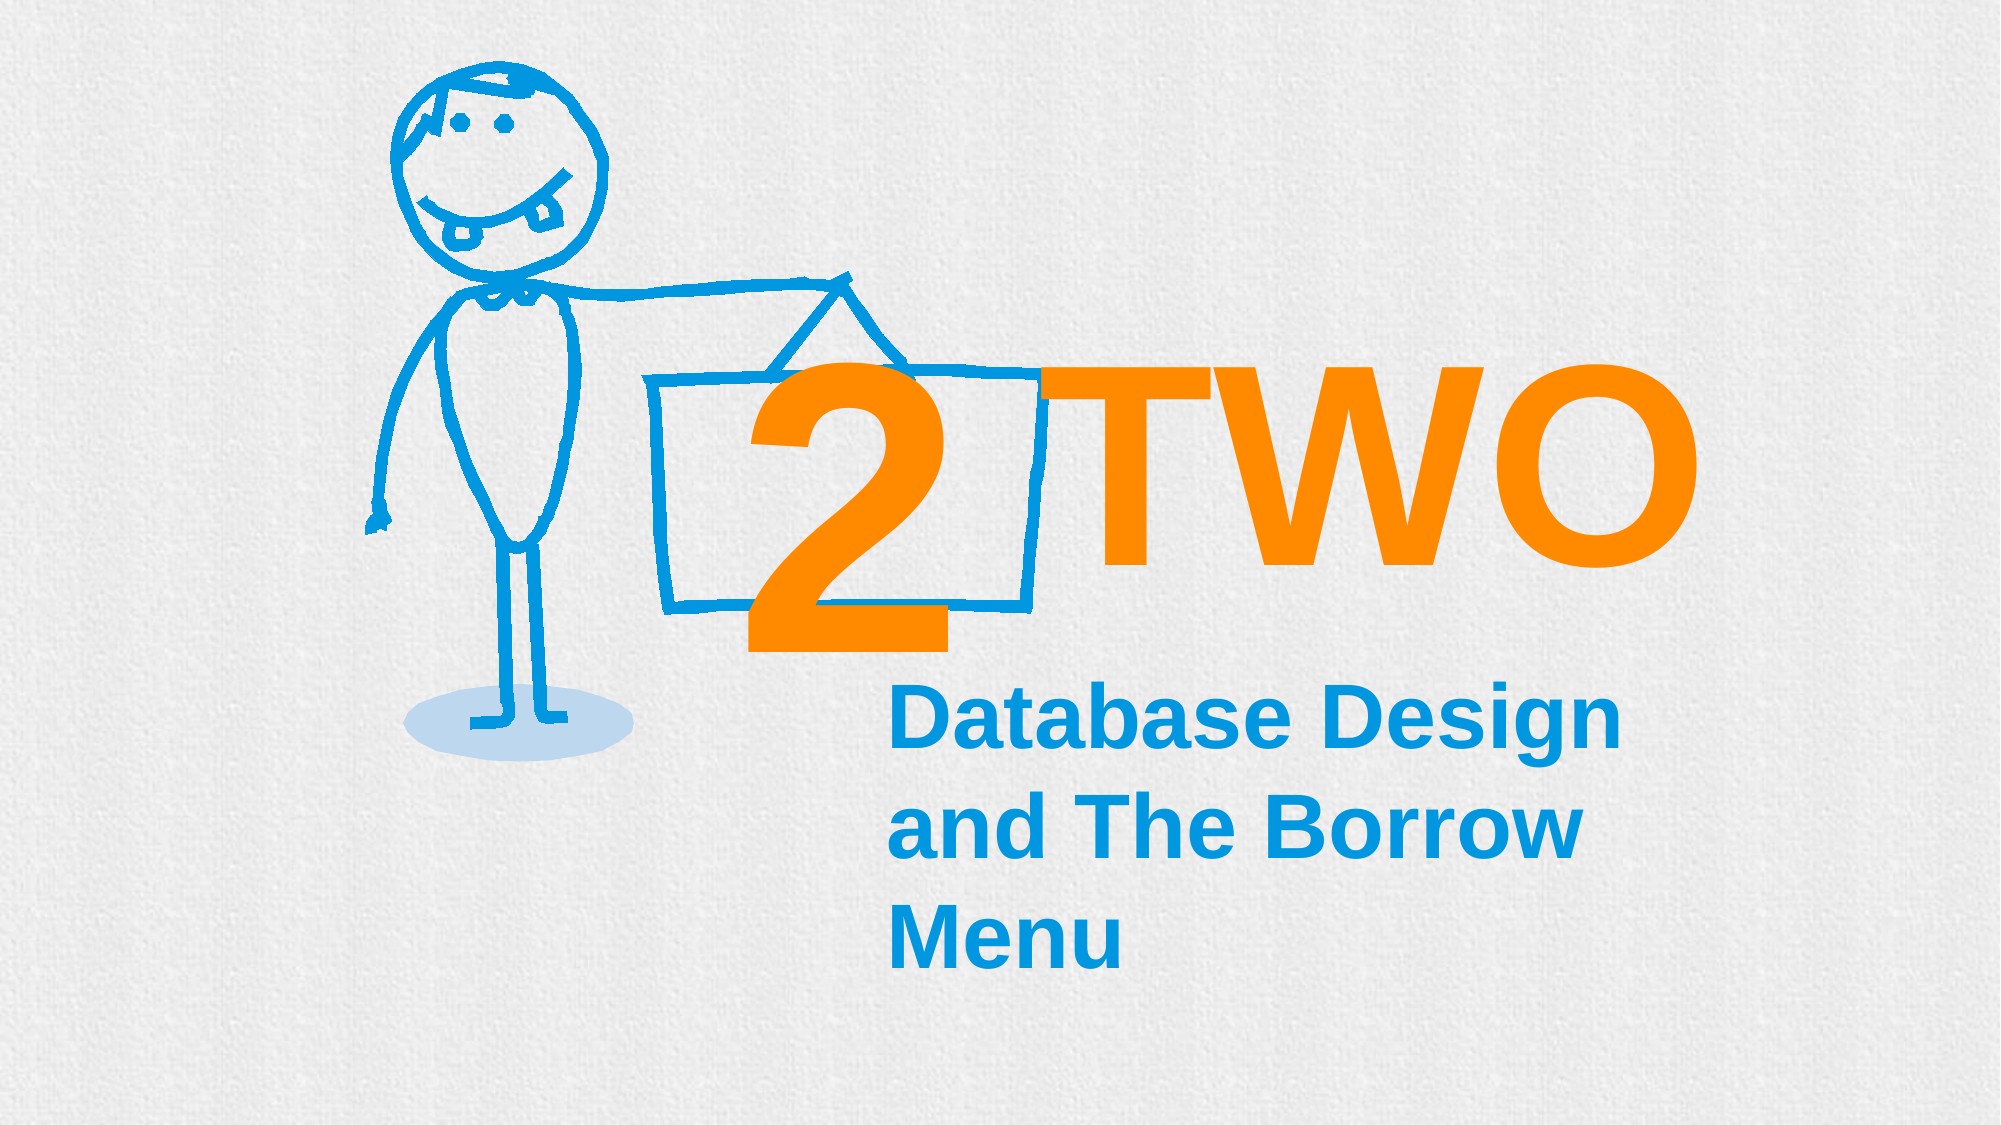

2
TWO
Database Design
and The Borrow Menu